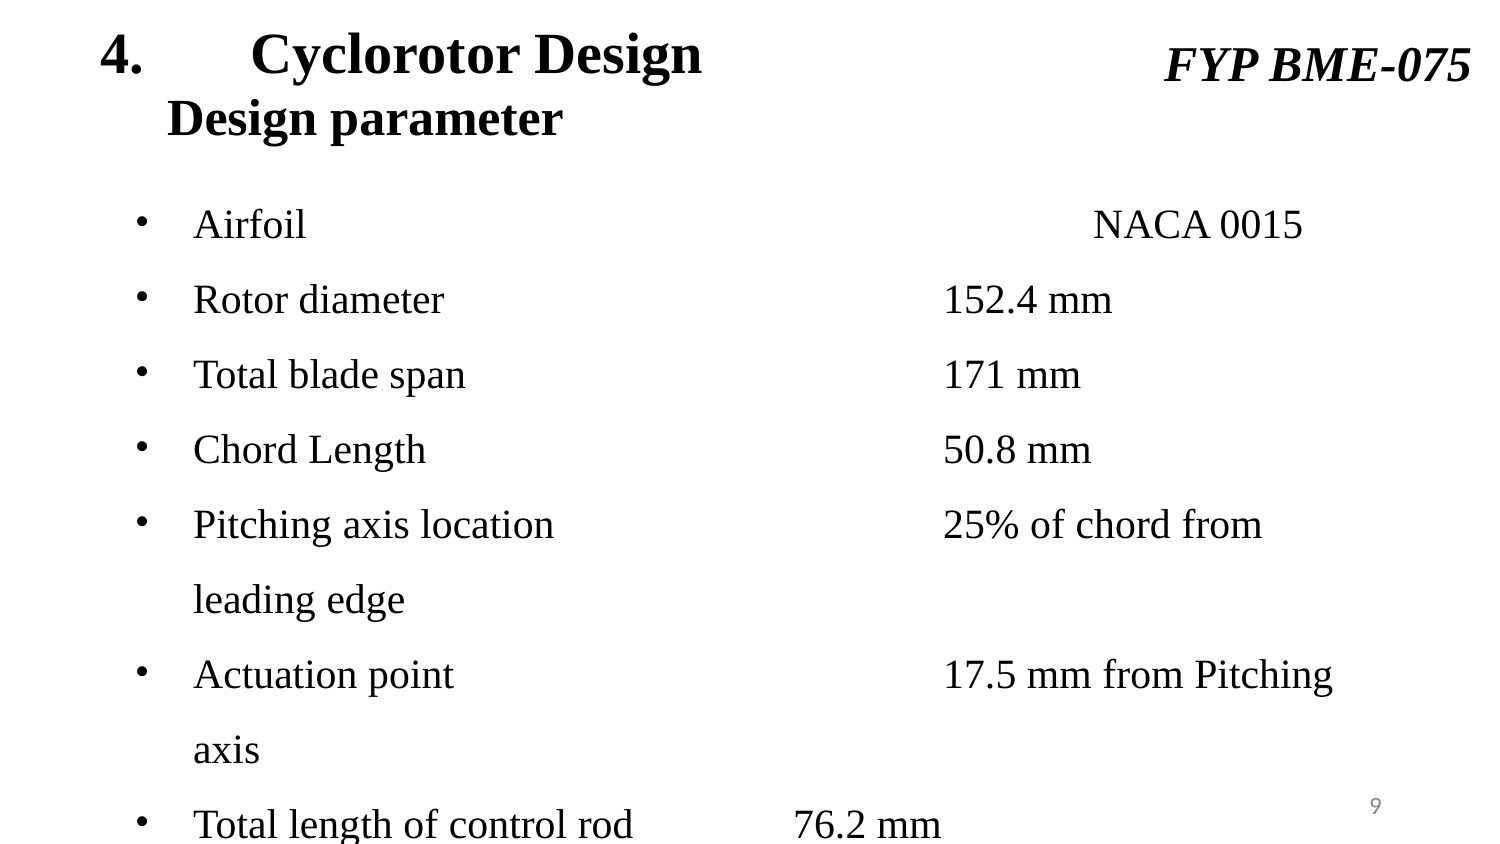

FYP BME-075
# 4.	Cyclorotor Design
Design parameter
Airfoil						NACA 0015
Rotor diameter				152.4 mm
Total blade span				171 mm
Chord Length				50.8 mm
Pitching axis location			25% of chord from leading edge
Actuation point				17.5 mm from Pitching axis
Total length of control rod		76.2 mm
Carbon Rod Spar				4 mm (diameter)
9